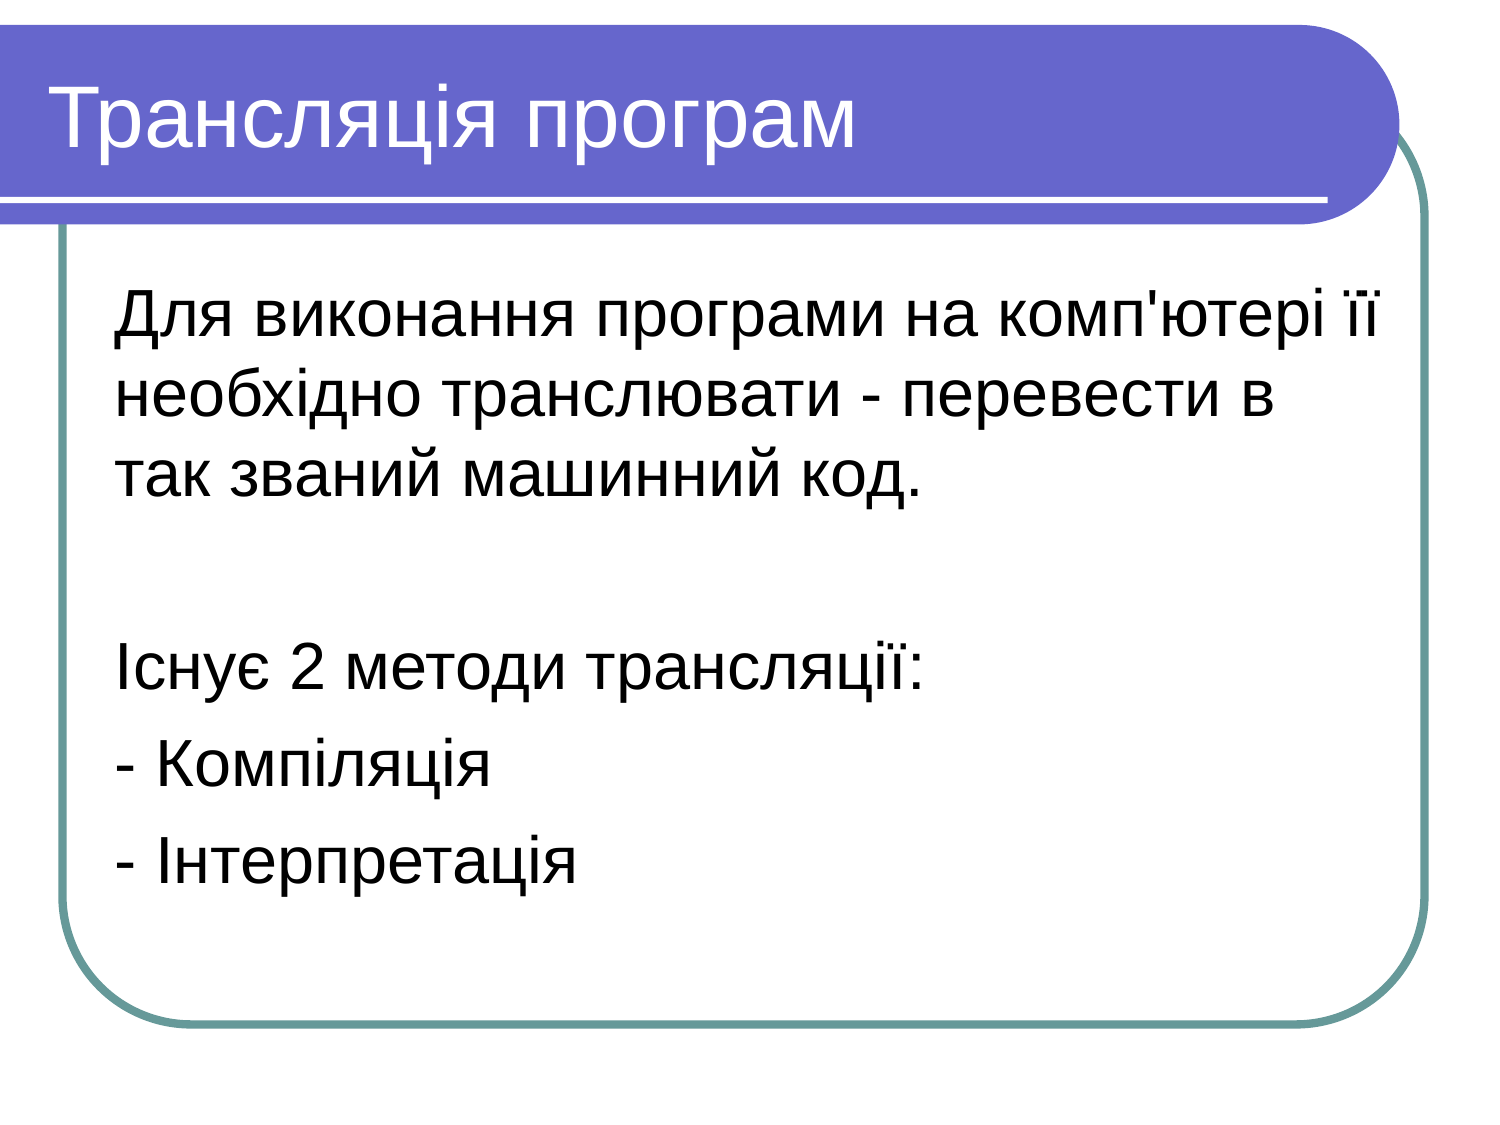

Трансляція програм
Для виконання програми на комп'ютері її необхідно транслювати - перевести в так званий машинний код.

Існує 2 методи трансляції:
- Компіляція
- Інтерпретація